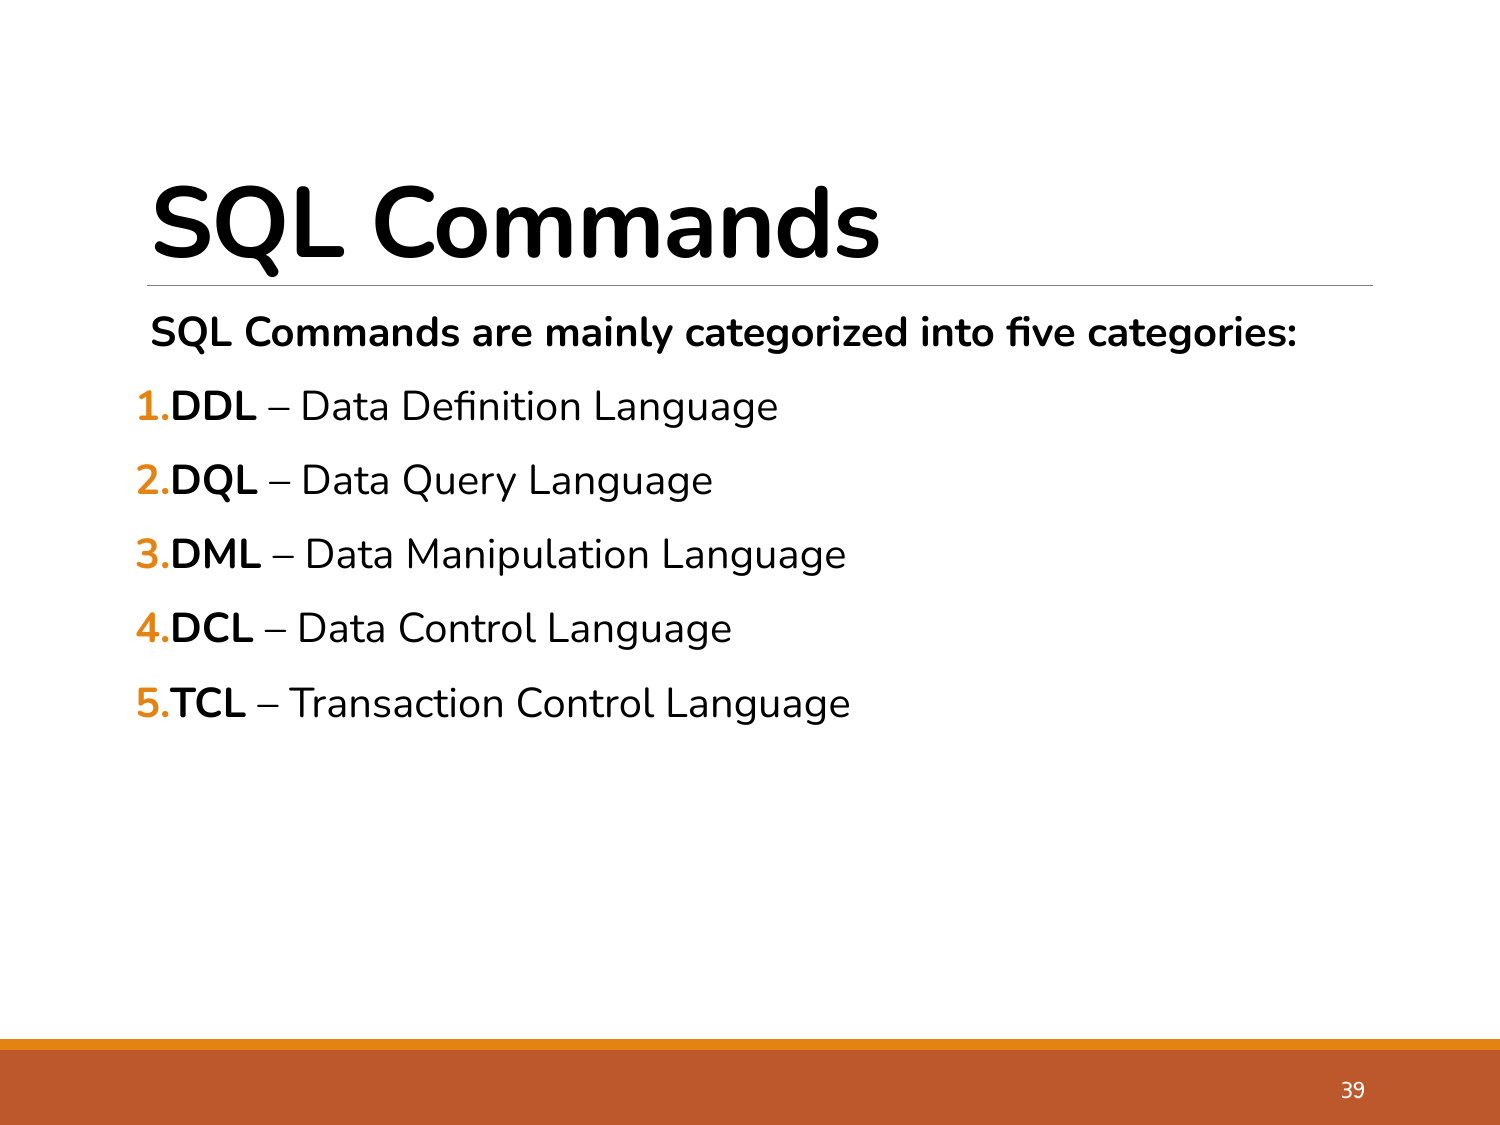

# SQL Commands
SQL Commands are mainly categorized into five categories:
DDL – Data Definition Language
DQL – Data Query Language
DML – Data Manipulation Language
DCL – Data Control Language
TCL – Transaction Control Language

39